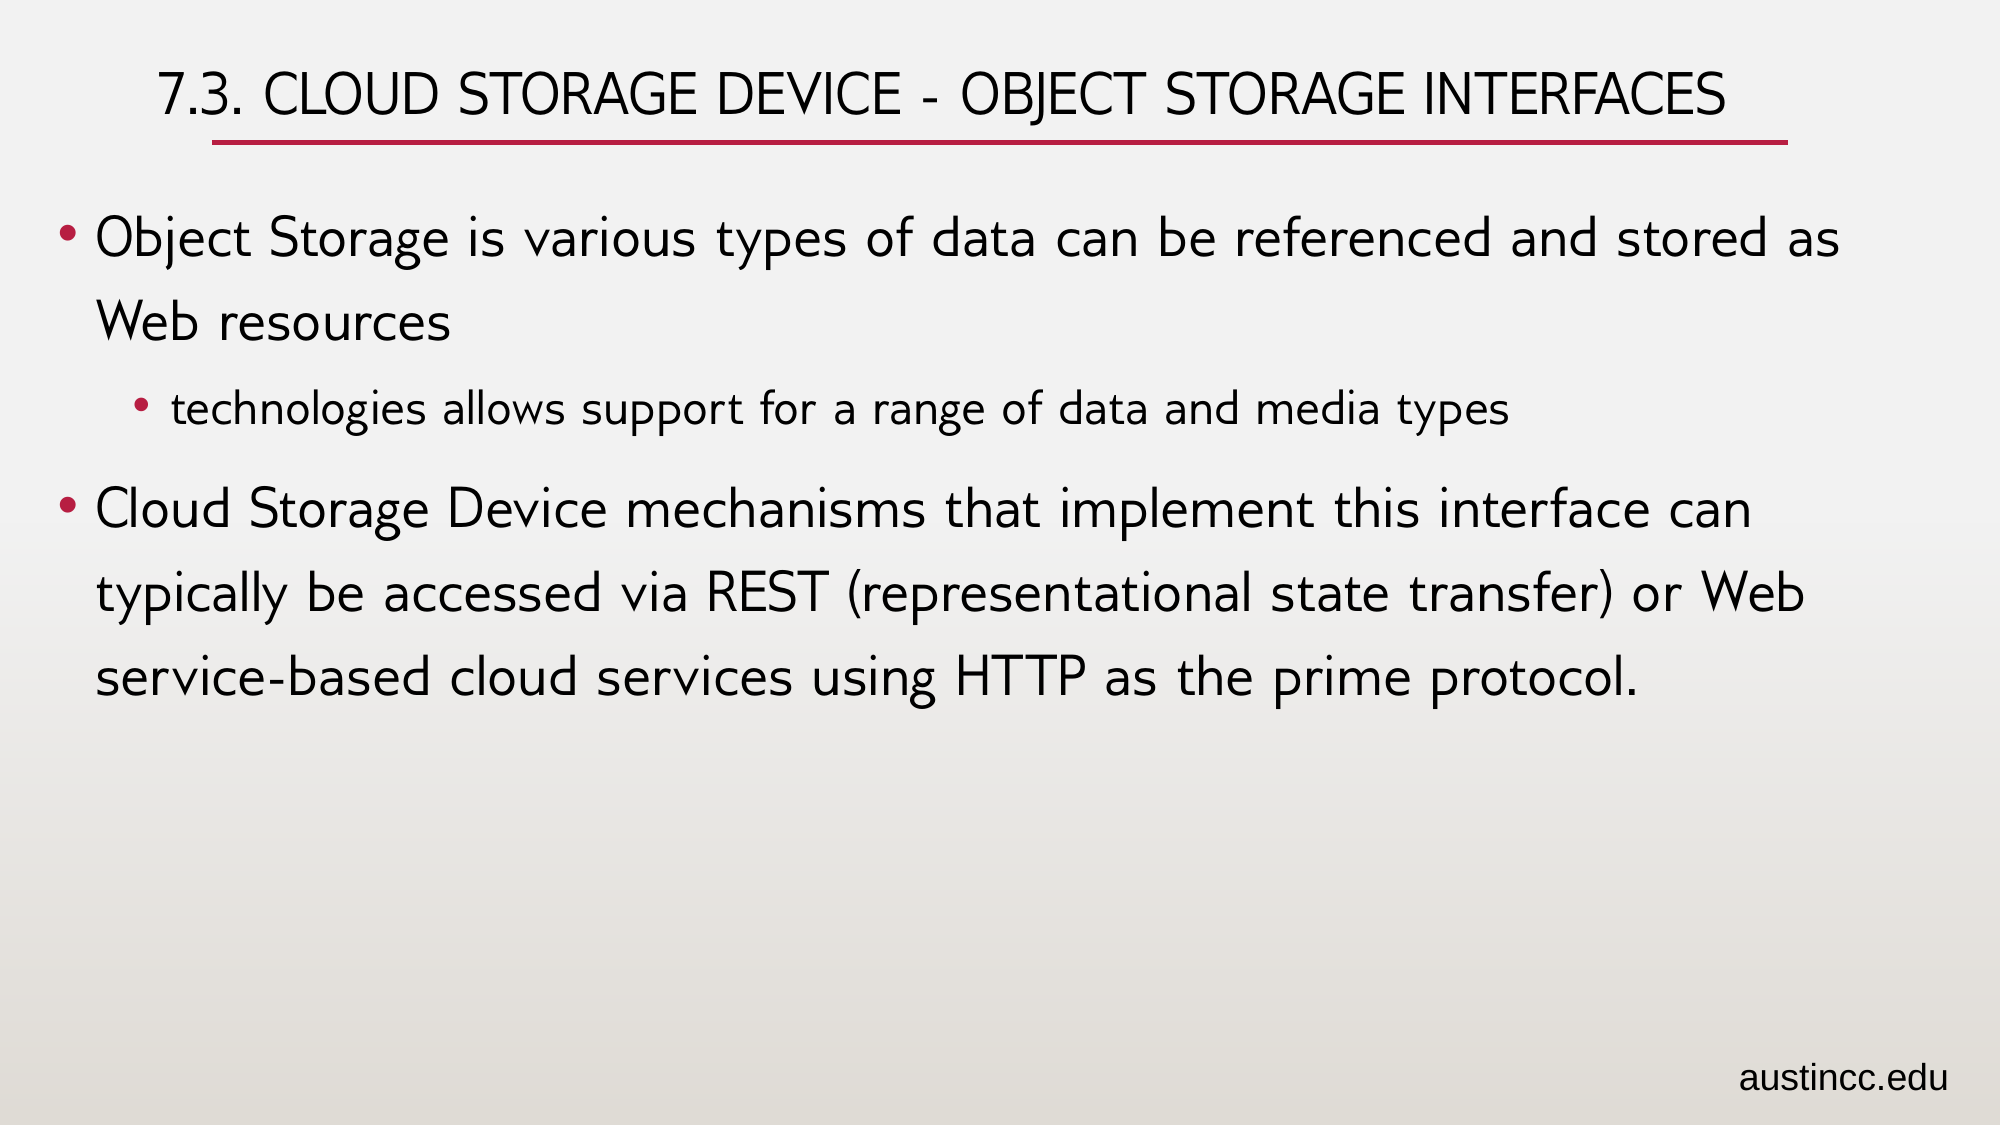

# 7.3. Cloud Storage Device - Object Storage Interfaces
Object Storage is various types of data can be referenced and stored as Web resources
technologies allows support for a range of data and media types
Cloud Storage Device mechanisms that implement this interface can typically be accessed via REST (representational state transfer) or Web service-based cloud services using HTTP as the prime protocol.